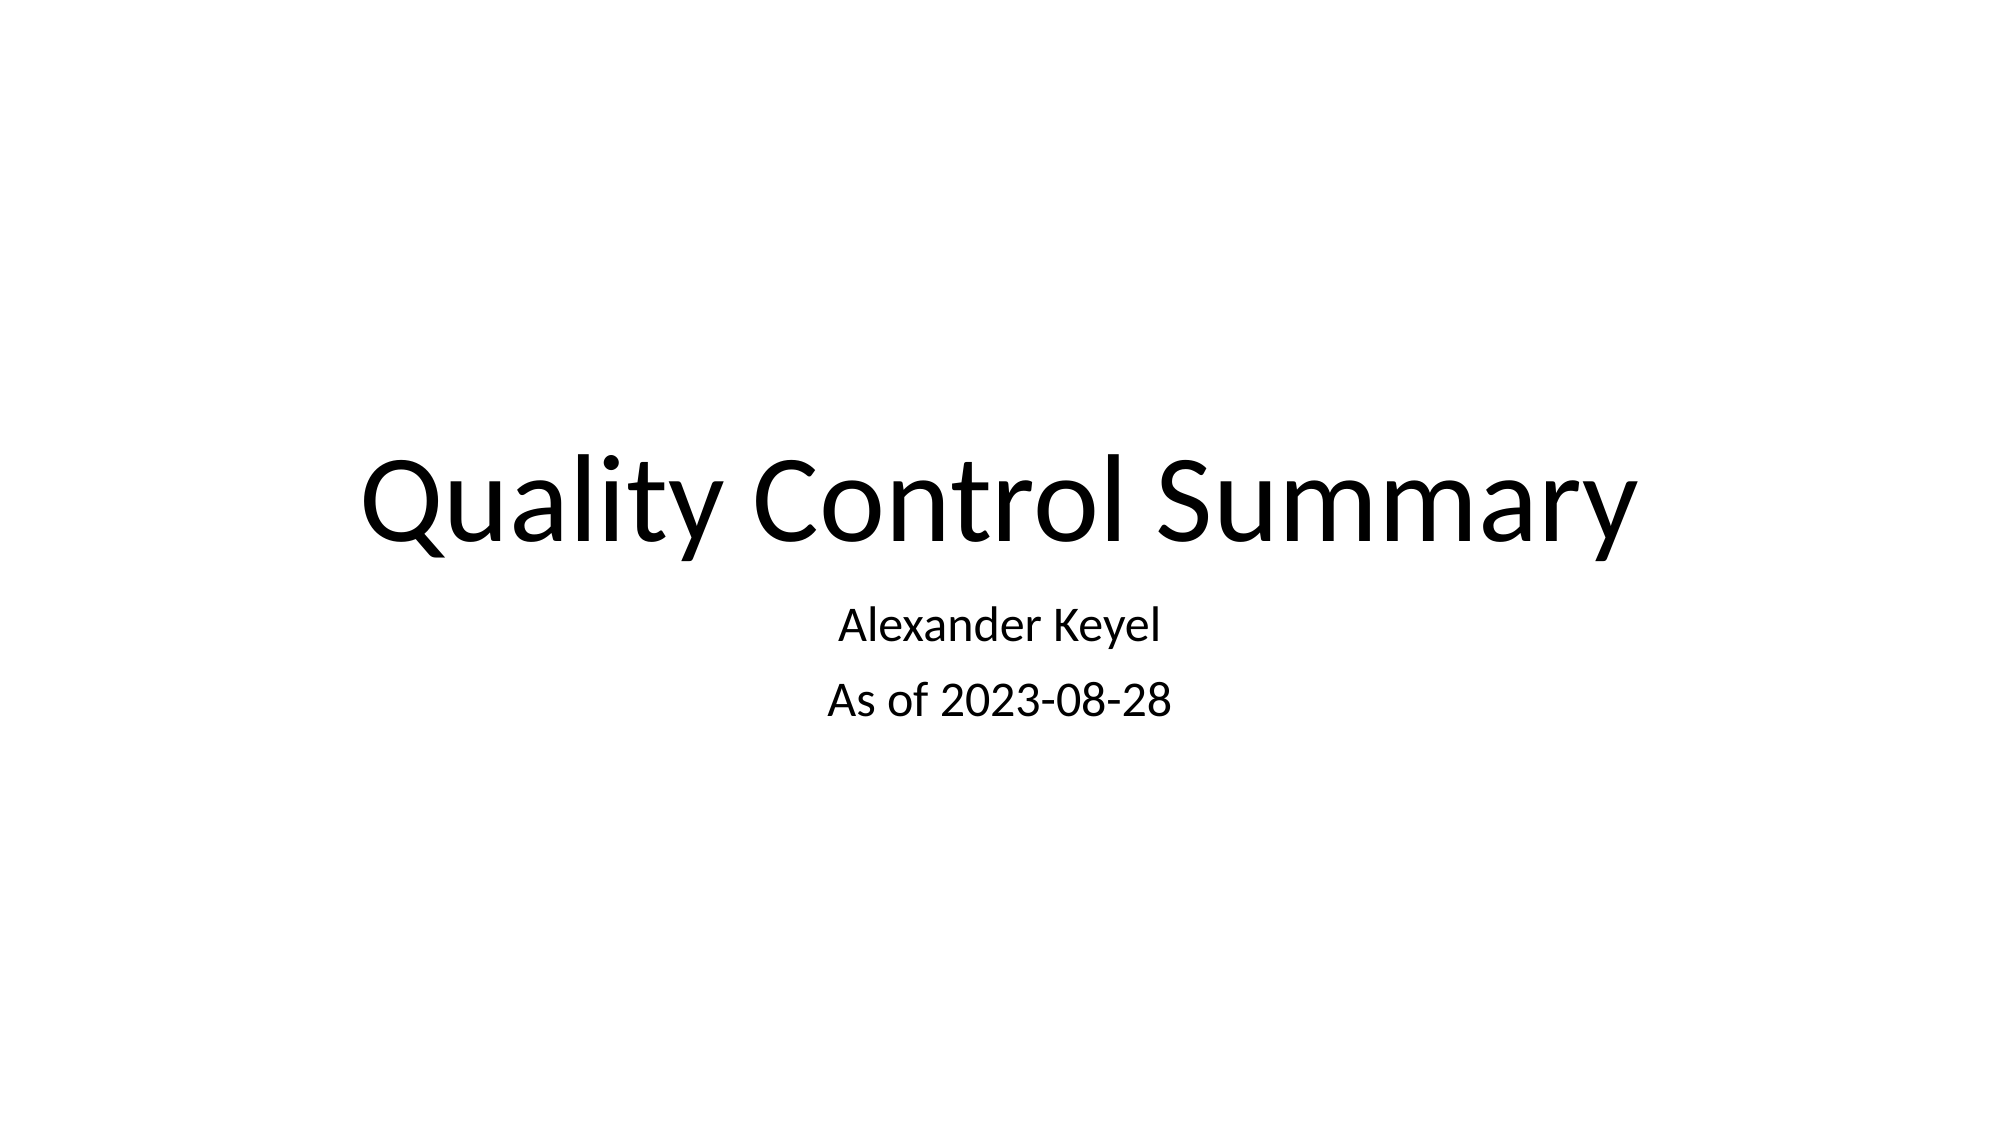

# Quality Control Summary
Alexander Keyel
As of 2023-08-28